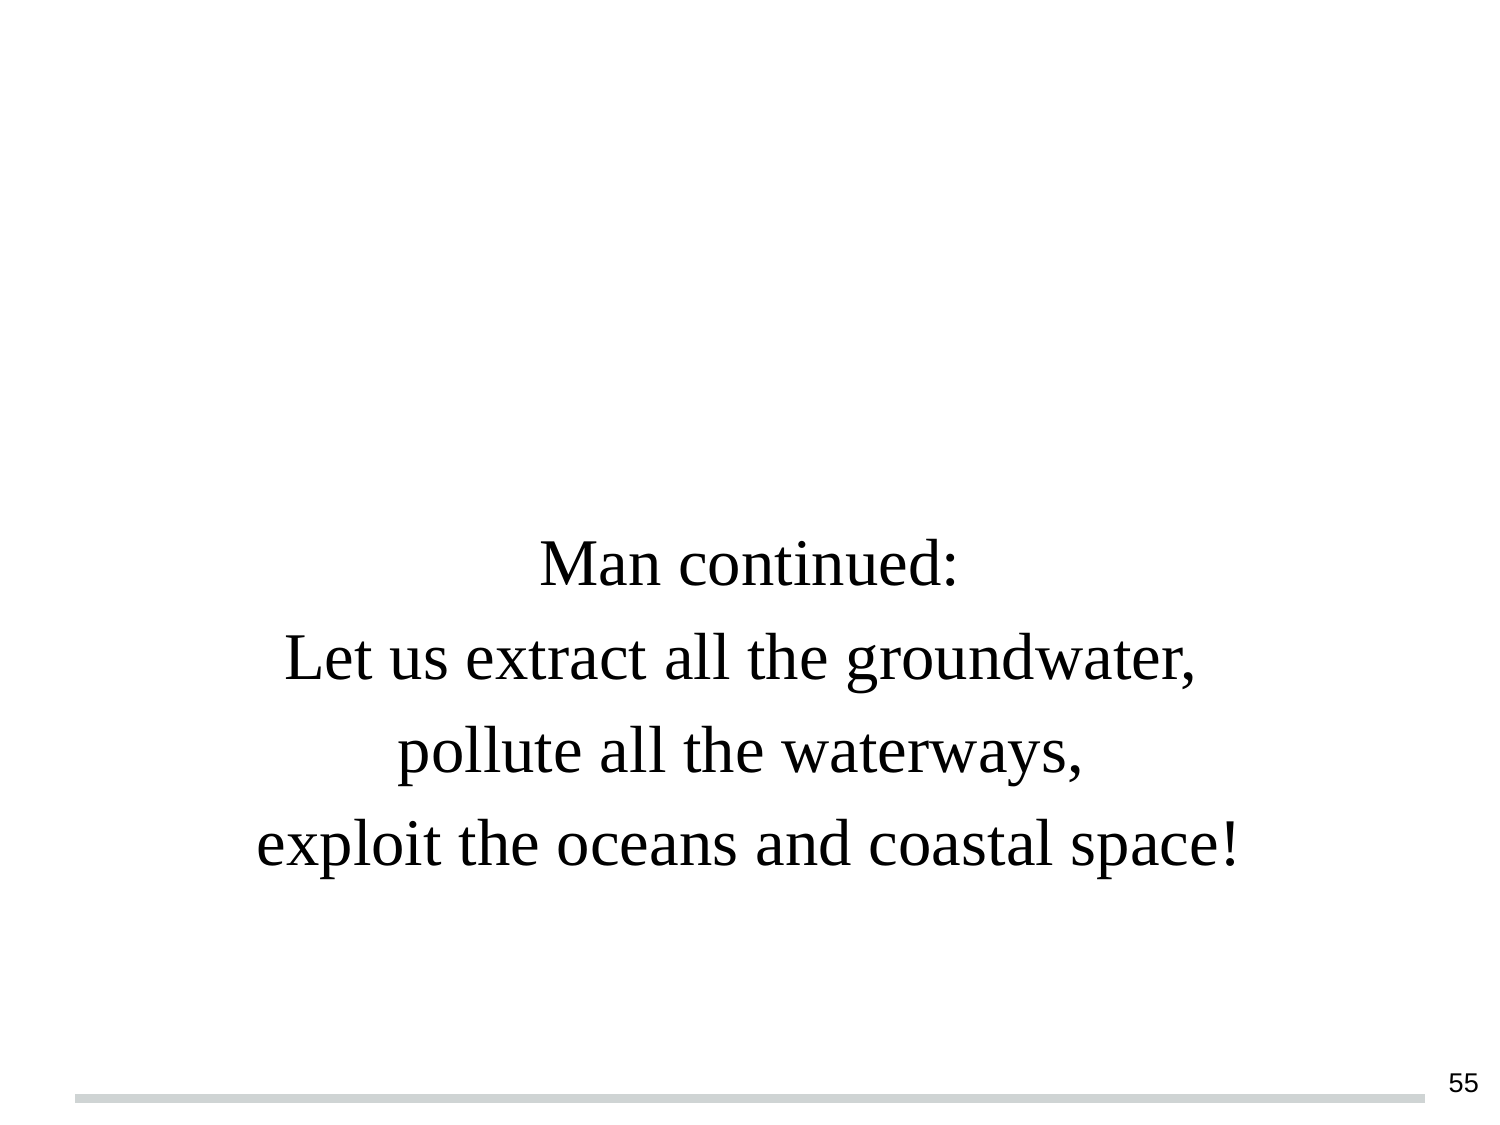

#

Man continued:
Let us extract all the groundwater,
pollute all the waterways,
exploit the oceans and coastal space!
55